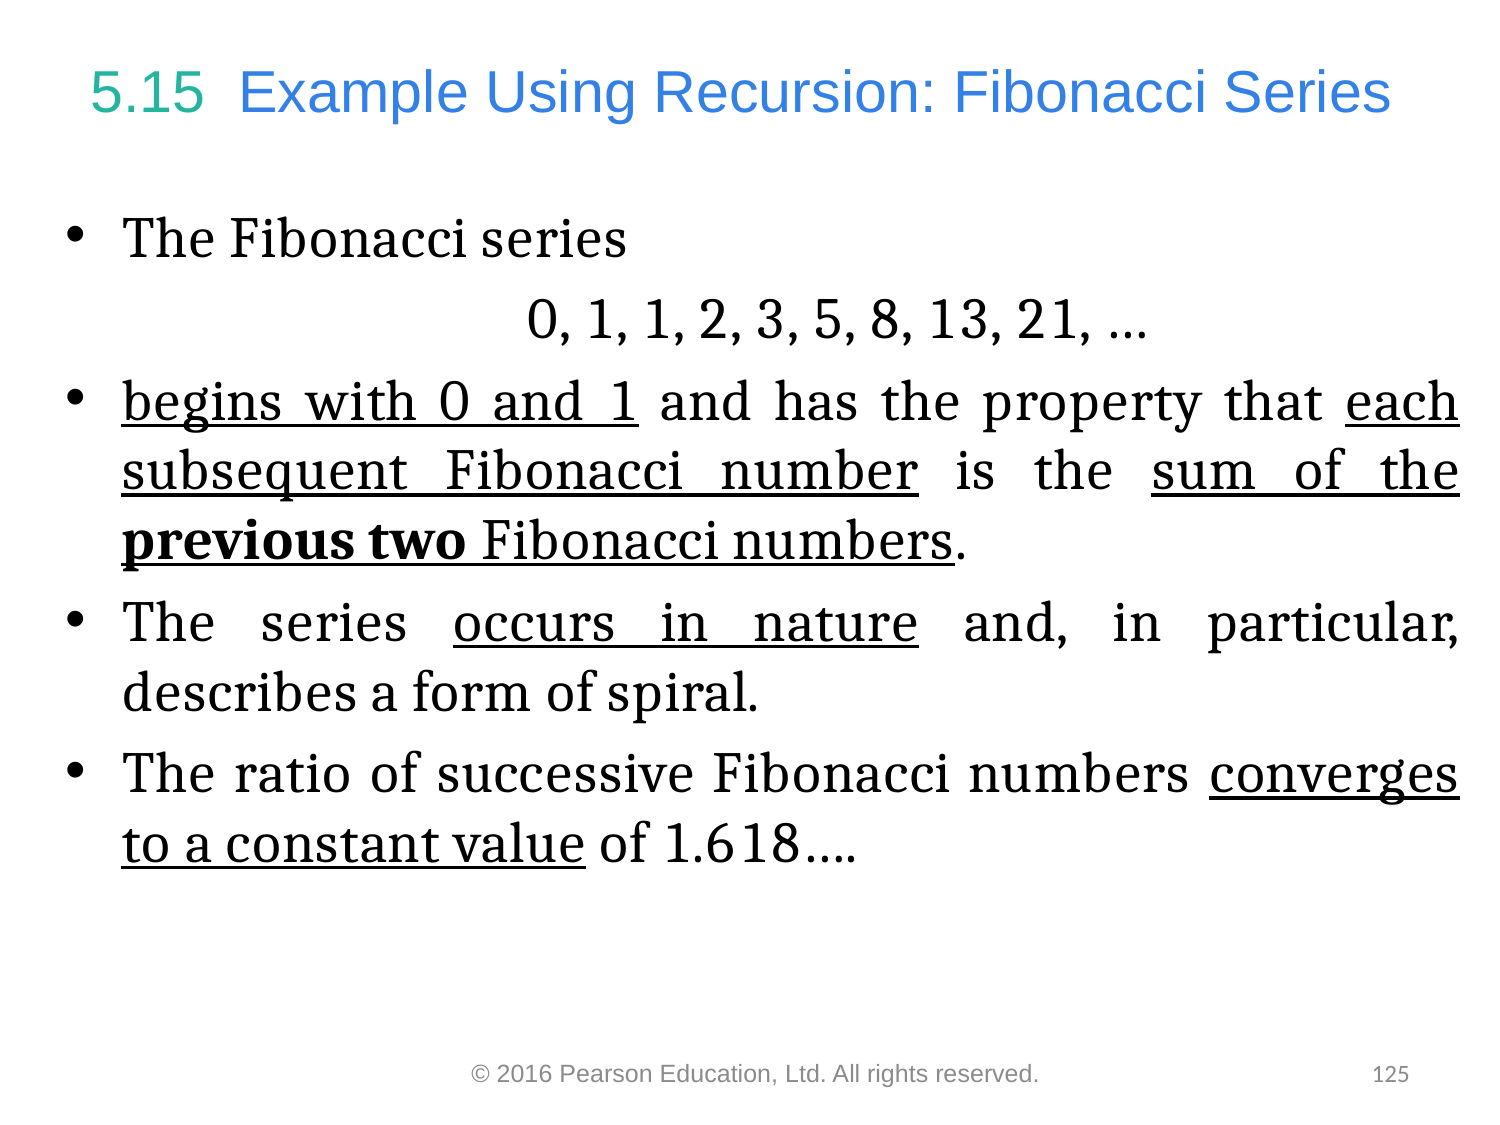

# 5.15  Example Using Recursion: Fibonacci Series
The Fibonacci series
0, 1, 1, 2, 3, 5, 8, 13, 21, …
begins with 0 and 1 and has the property that each subsequent Fibonacci number is the sum of the previous two Fibonacci numbers.
The series occurs in nature and, in particular, describes a form of spiral.
The ratio of successive Fibonacci numbers converges to a constant value of 1.618….
© 2016 Pearson Education, Ltd. All rights reserved.
125